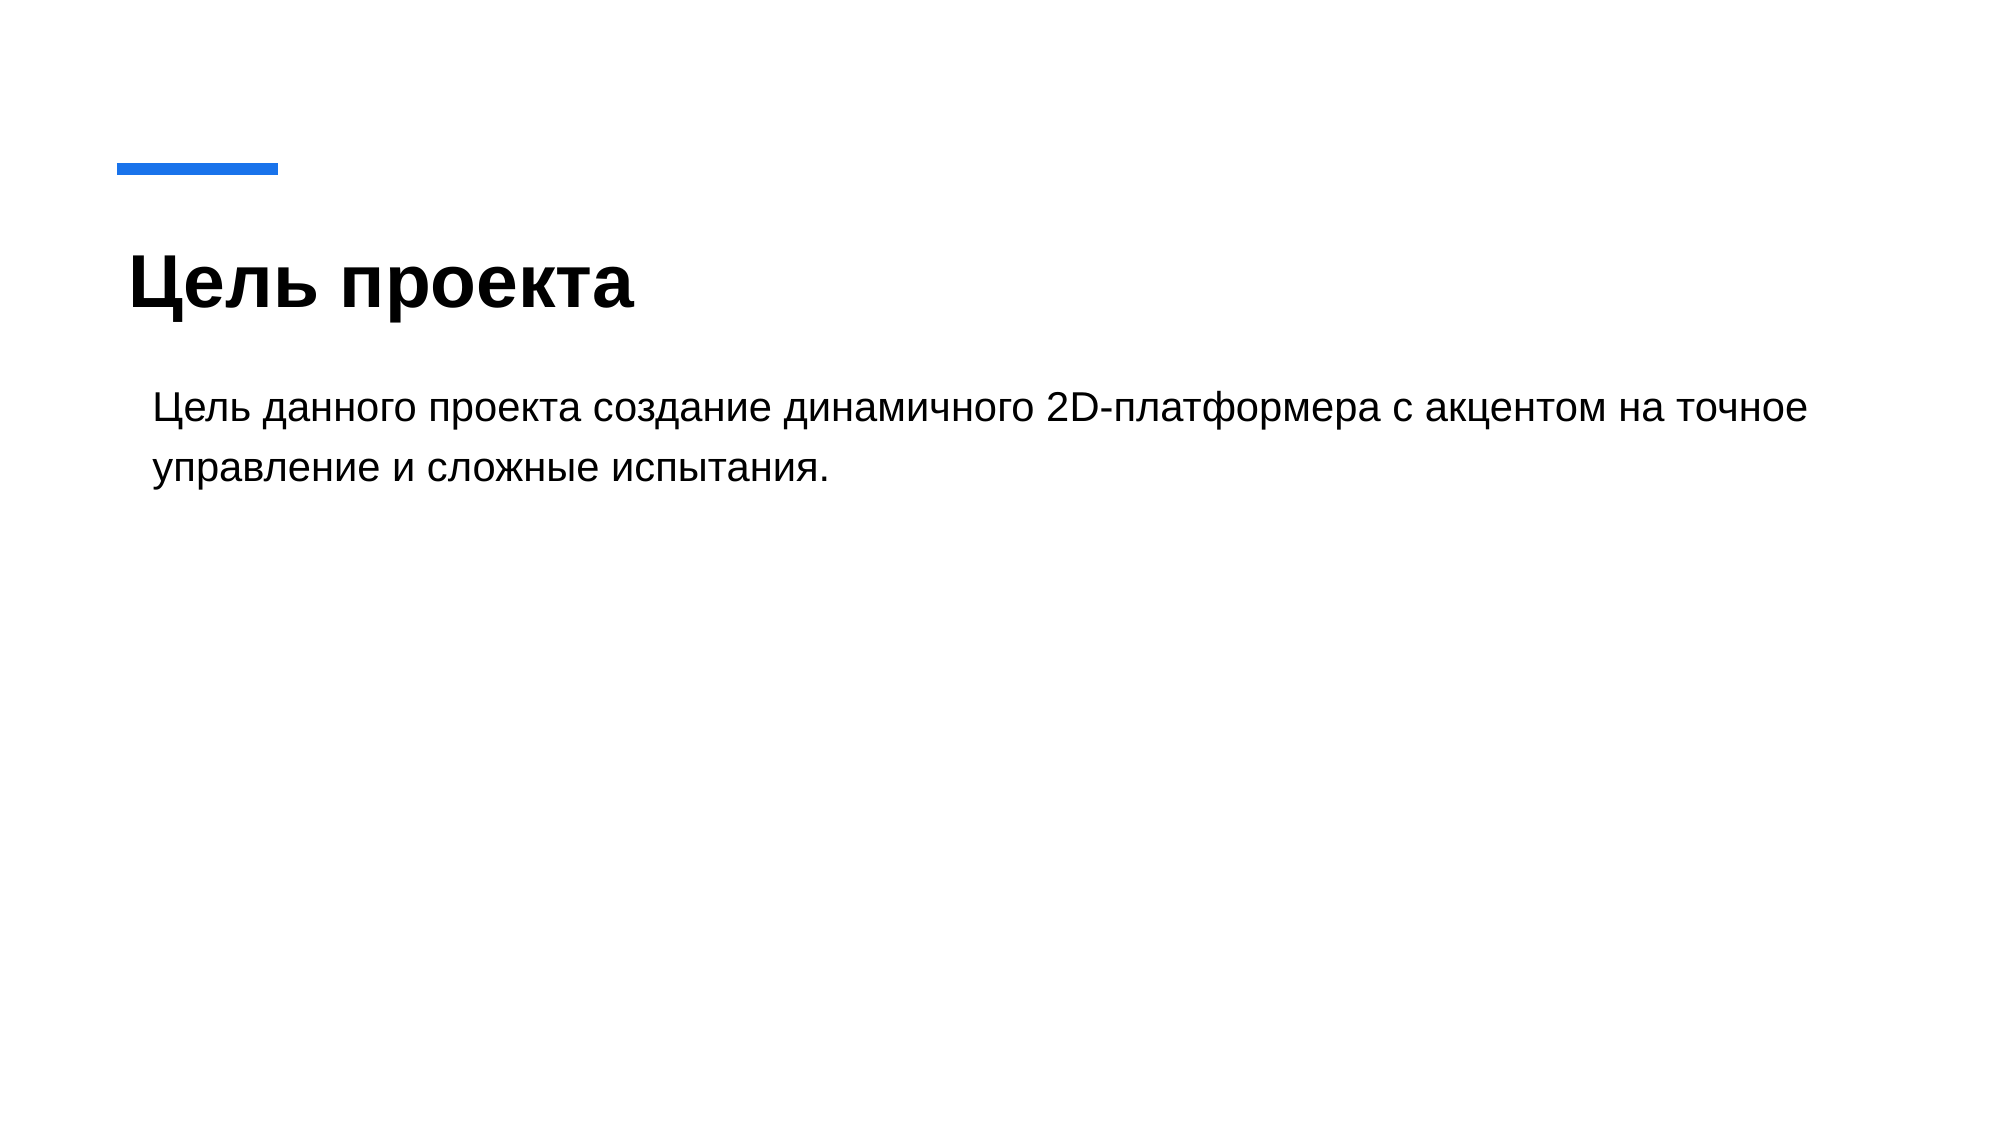

# Цель проекта

Цель данного проекта создание динамичного 2D-платформера с акцентом на точное управление и сложные испытания.